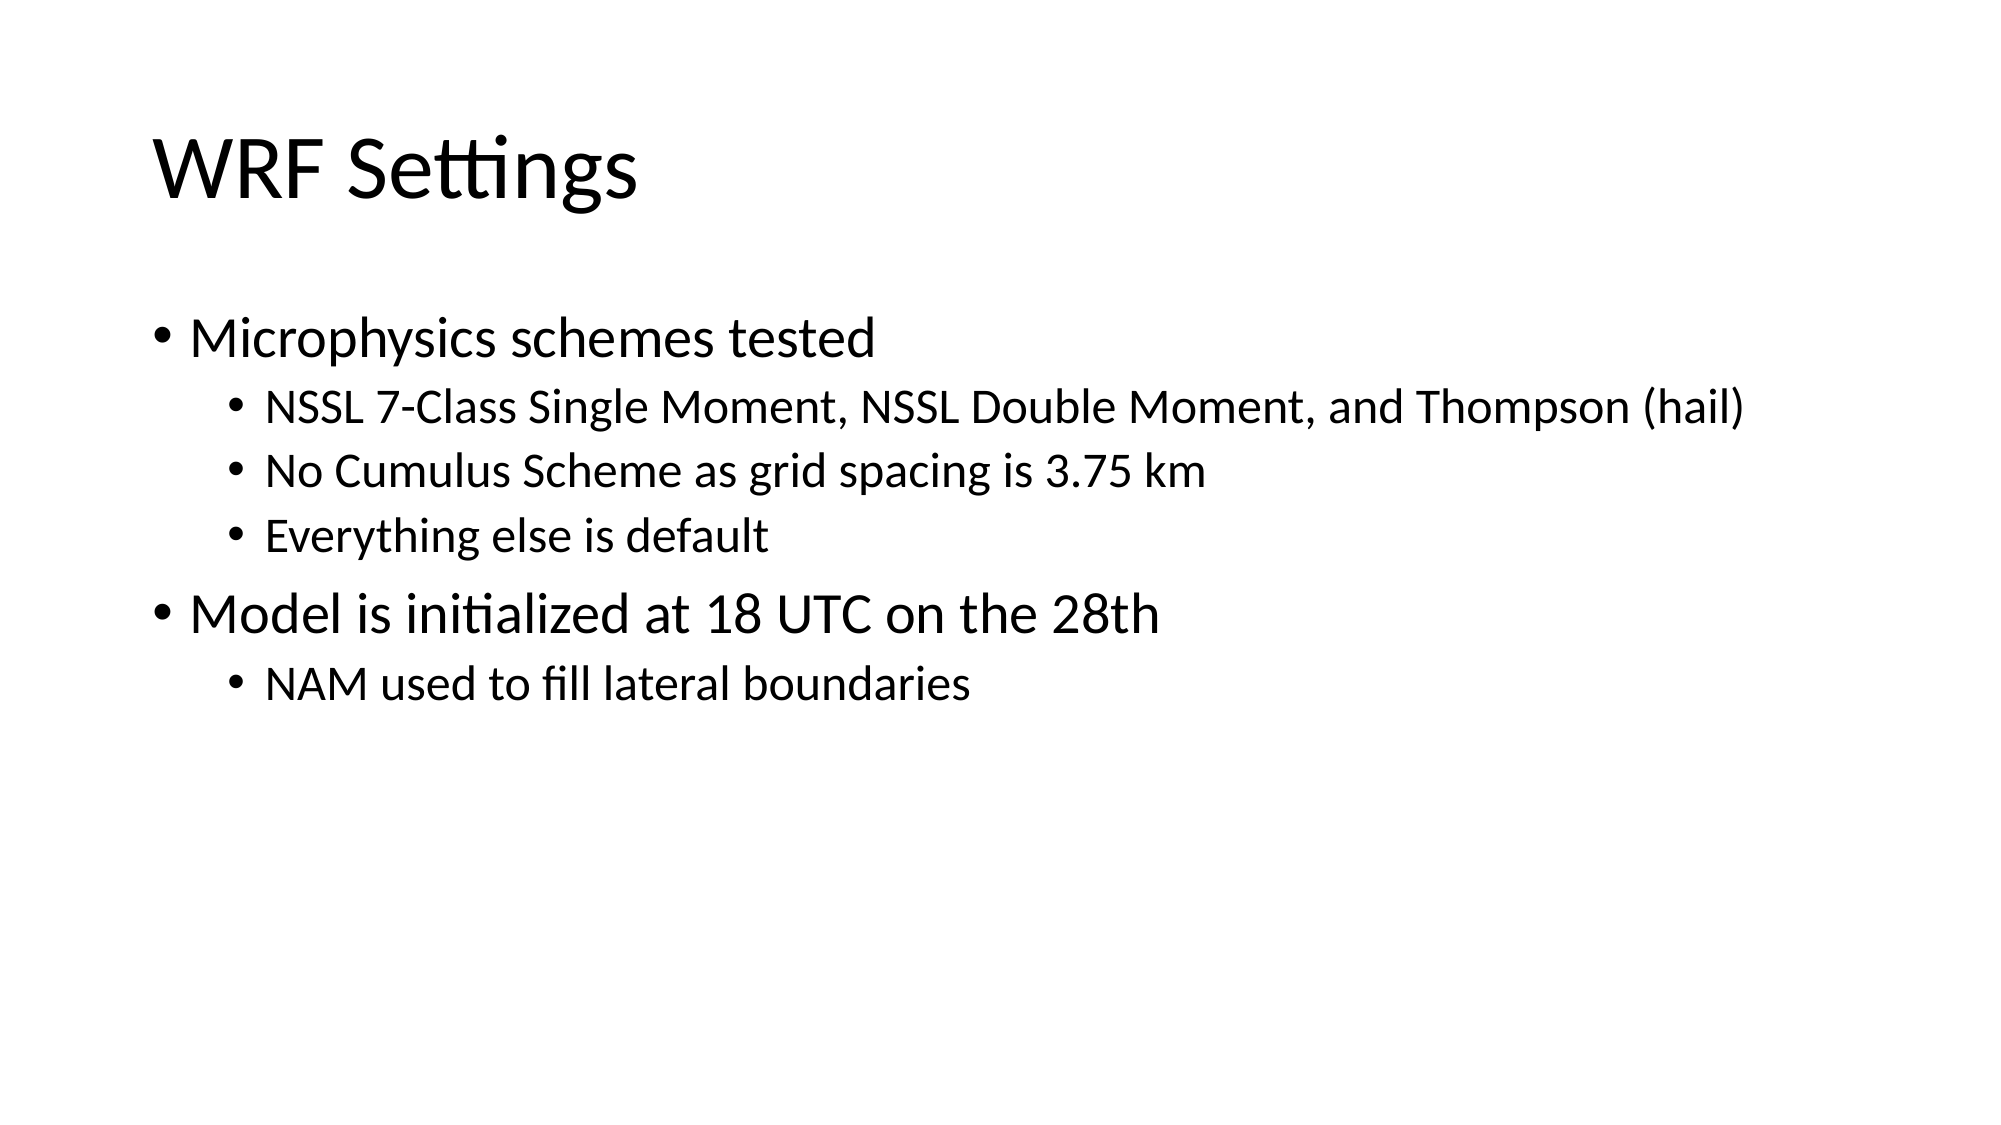

# WRF Settings
Microphysics schemes tested
NSSL 7-Class Single Moment, NSSL Double Moment, and Thompson (hail)
No Cumulus Scheme as grid spacing is 3.75 km
Everything else is default
Model is initialized at 18 UTC on the 28th
NAM used to fill lateral boundaries